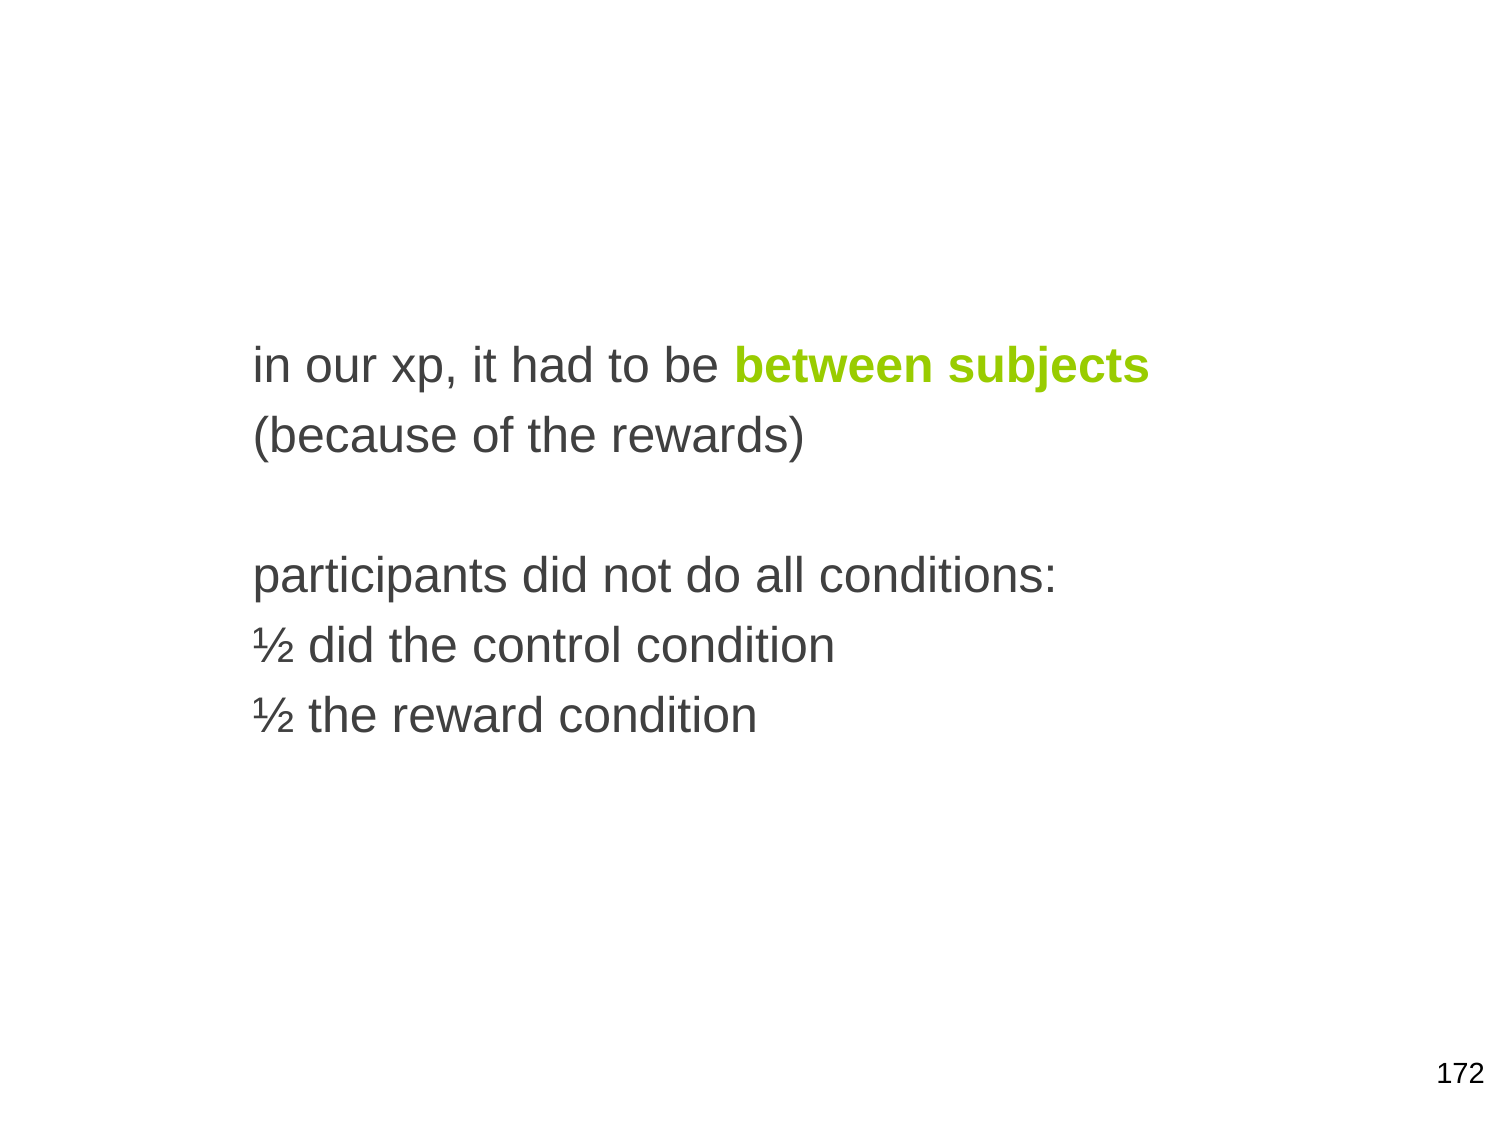

in our xp, it had to be between subjects
(because of the rewards)

participants did not do all conditions:
½ did the control condition
½ the reward condition

172